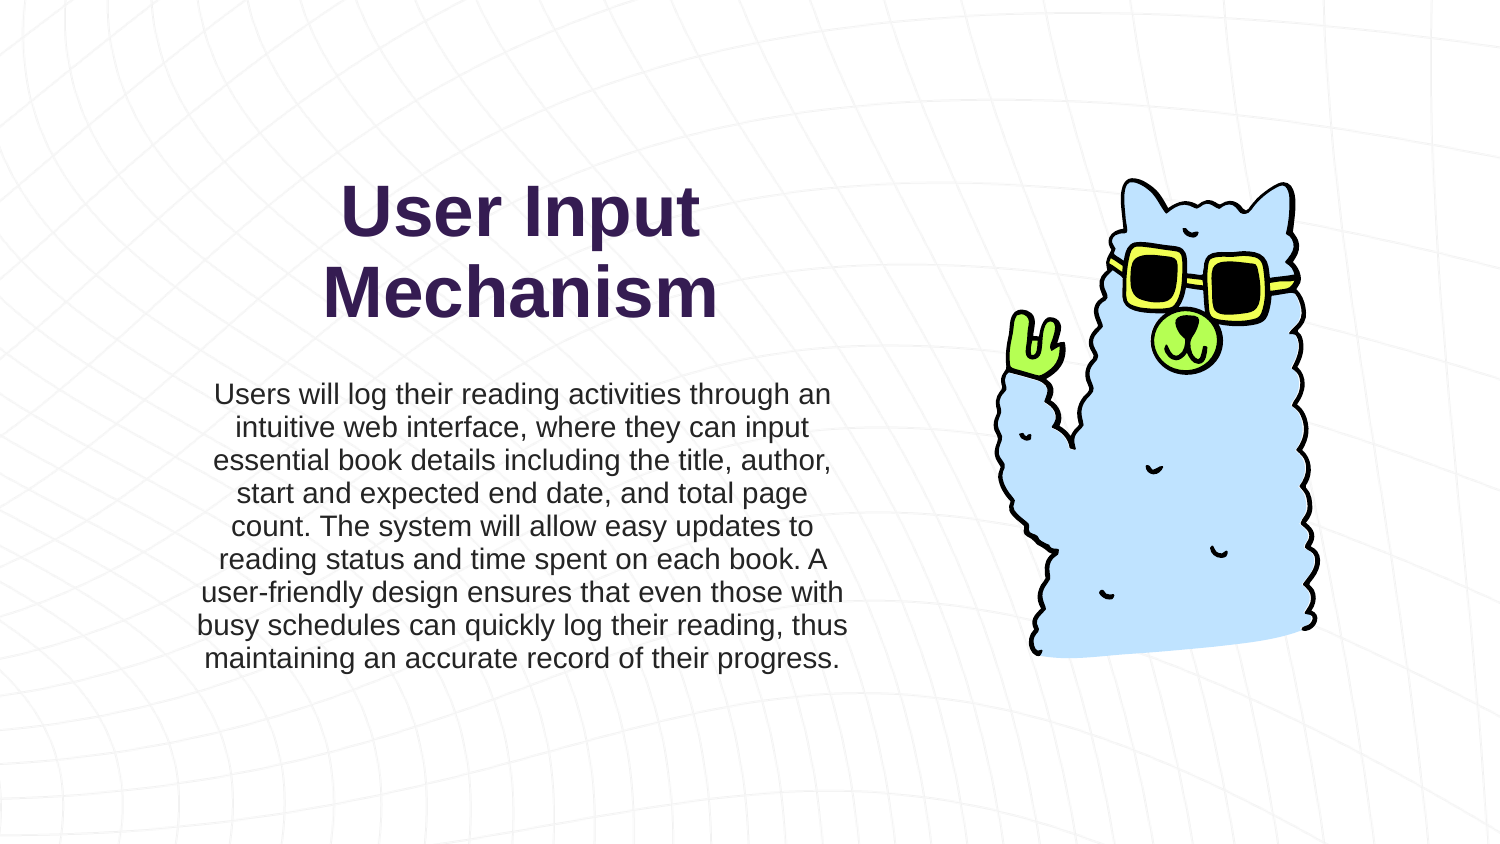

# User Input Mechanism

Users will log their reading activities through an intuitive web interface, where they can input essential book details including the title, author, start and expected end date, and total page count. The system will allow easy updates to reading status and time spent on each book. A user-friendly design ensures that even those with busy schedules can quickly log their reading, thus maintaining an accurate record of their progress.